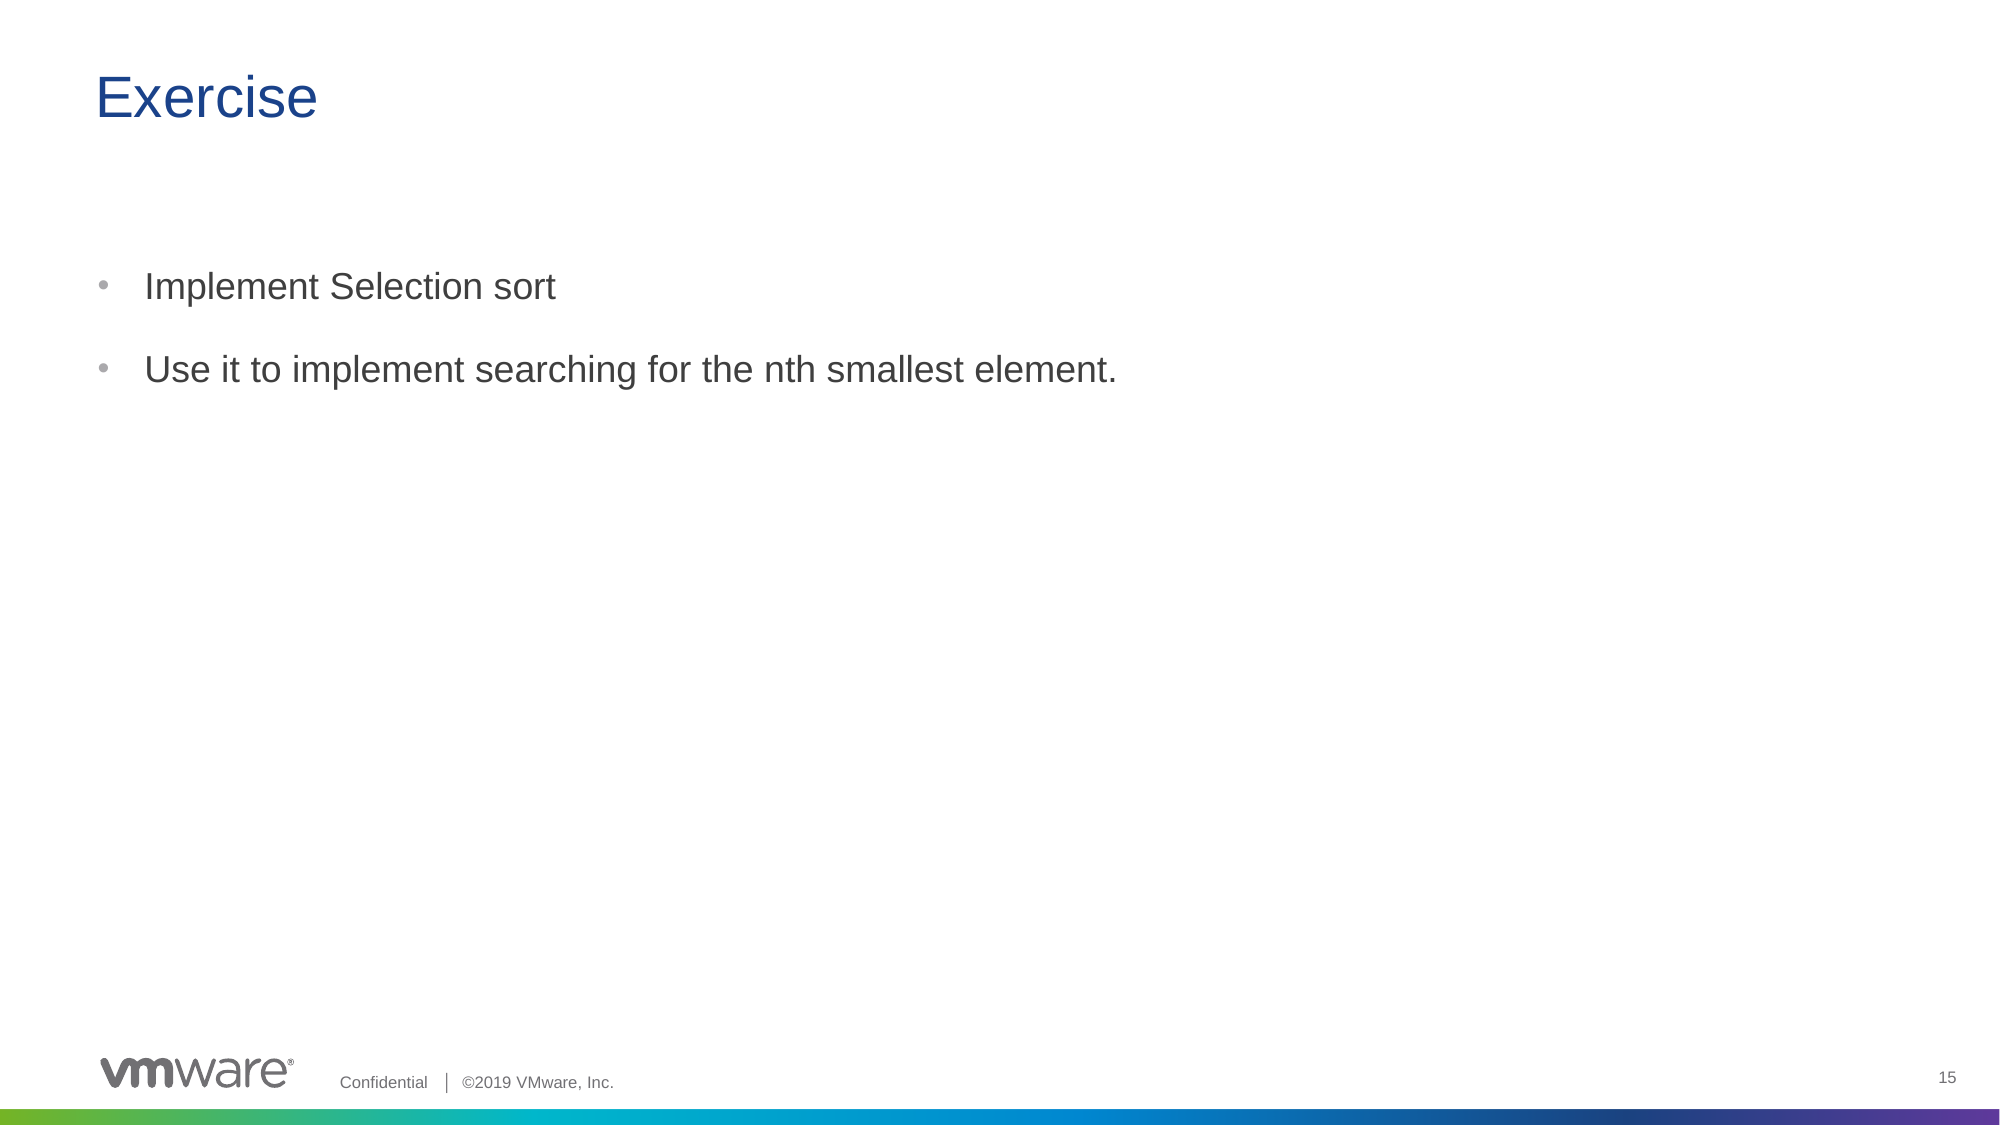

# Exercise

Implement Selection sort
Use it to implement searching for the nth smallest element.